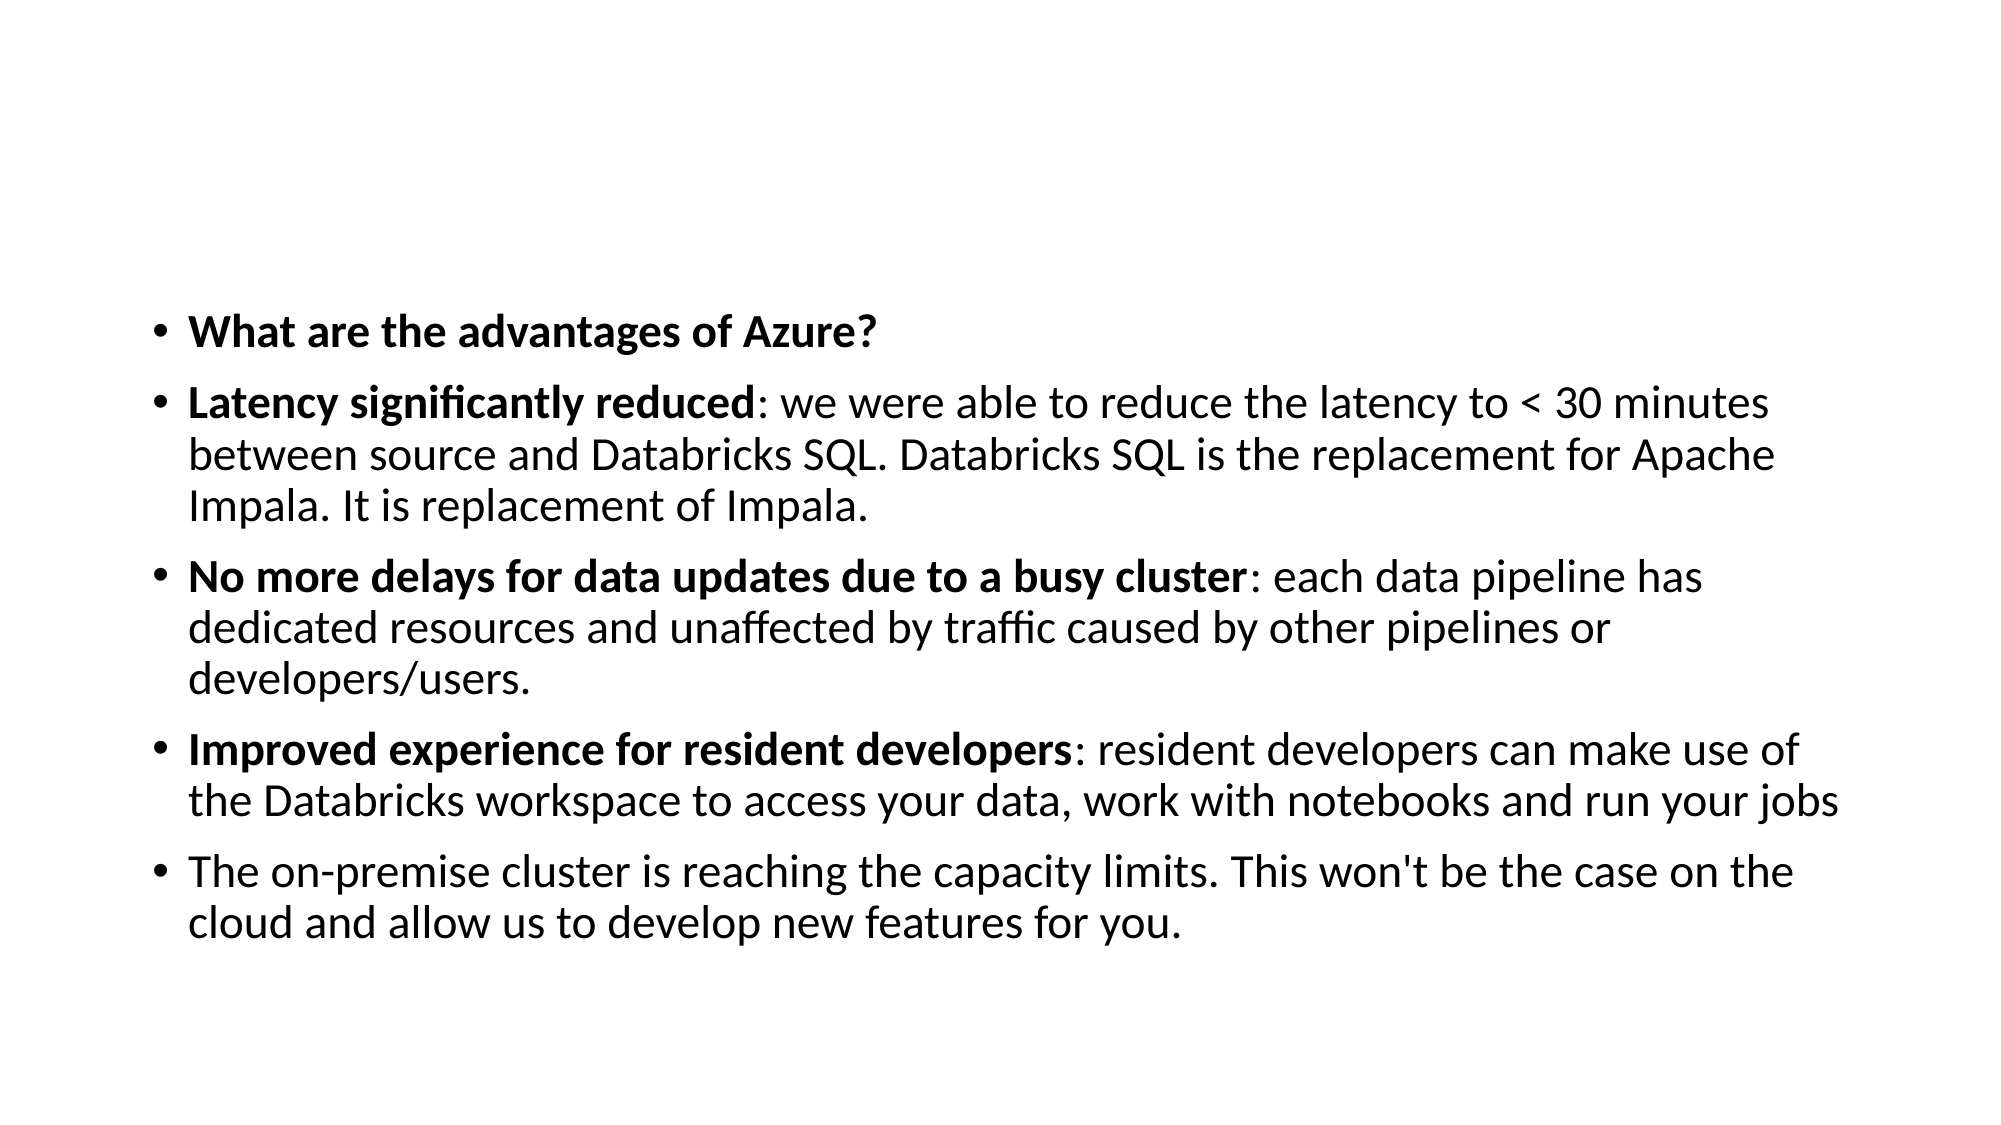

#
What are the advantages of Azure?
Latency significantly reduced: we were able to reduce the latency to < 30 minutes between source and Databricks SQL. Databricks SQL is the replacement for Apache Impala. It is replacement of Impala.
No more delays for data updates due to a busy cluster: each data pipeline has dedicated resources and unaffected by traffic caused by other pipelines or developers/users.
Improved experience for resident developers: resident developers can make use of the Databricks workspace to access your data, work with notebooks and run your jobs
The on-premise cluster is reaching the capacity limits. This won't be the case on the cloud and allow us to develop new features for you.